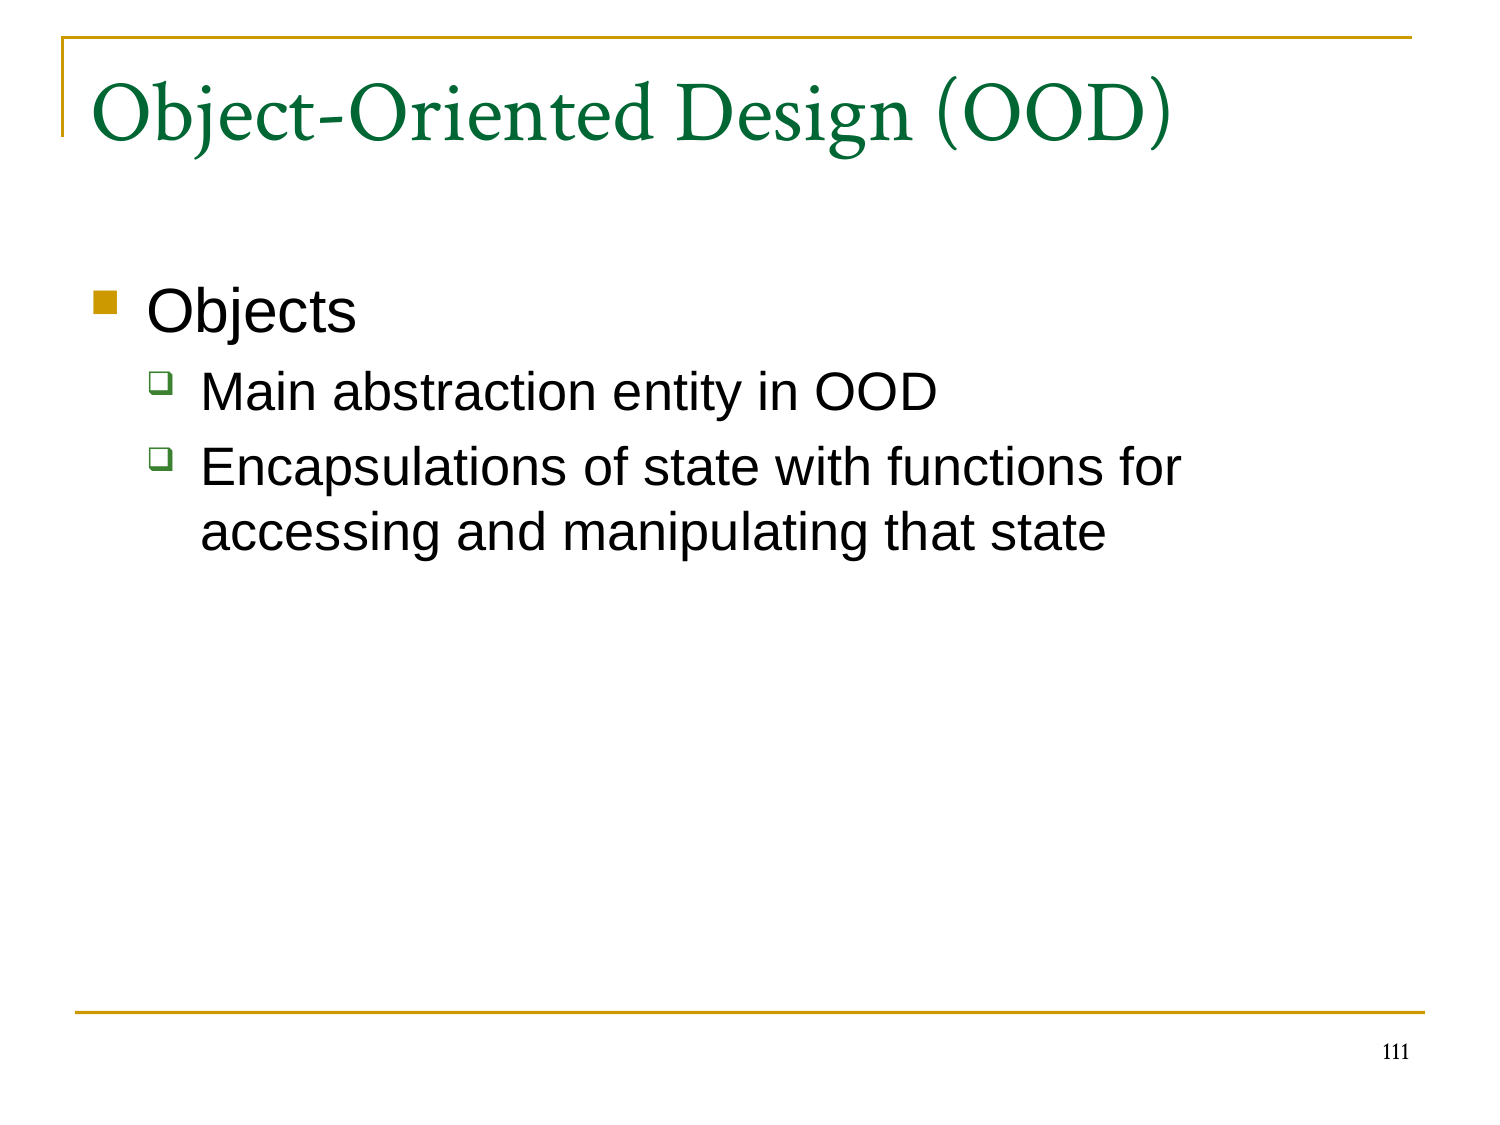

# Object-Oriented Design (OOD)
Objects
Main abstraction entity in OOD
Encapsulations of state with functions for accessing and manipulating that state

111